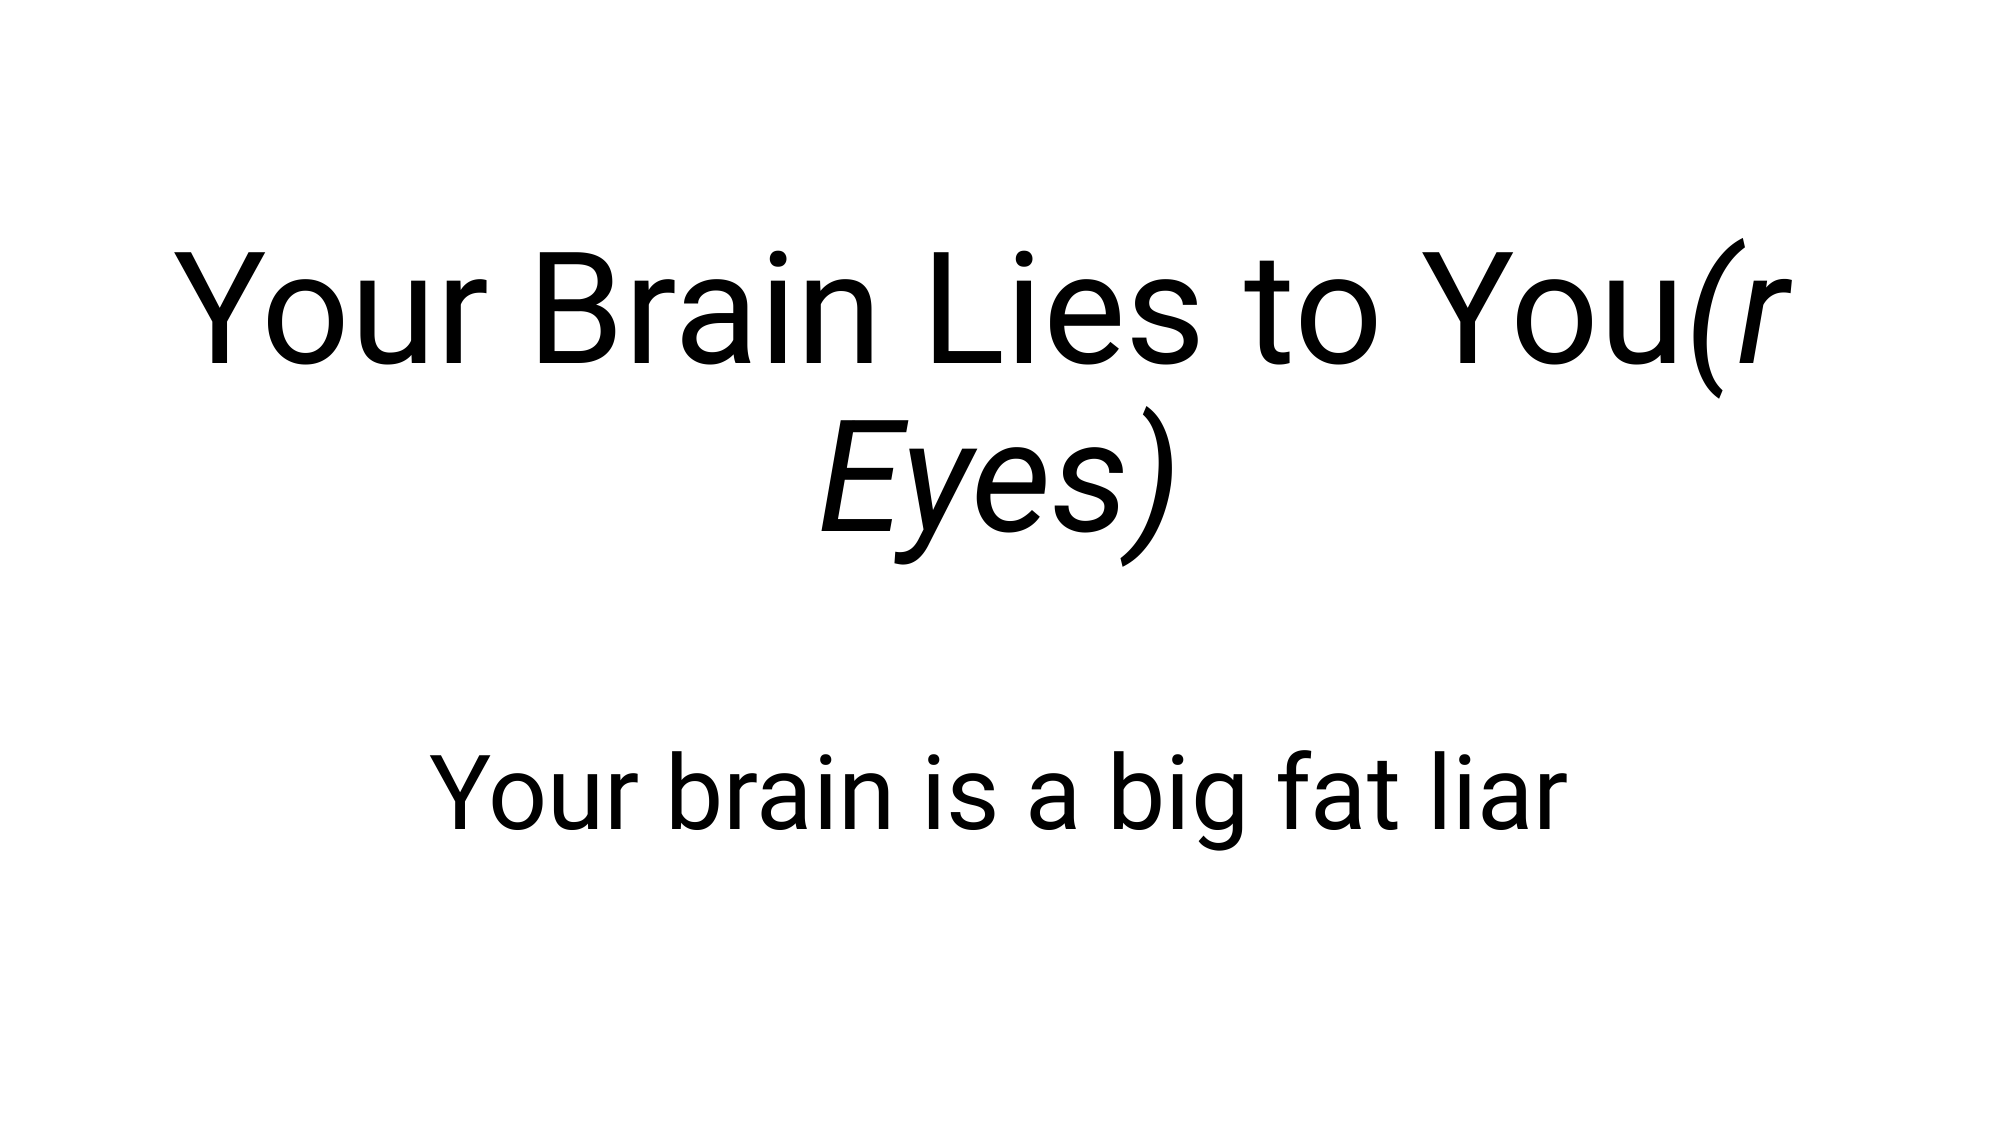

# Your Brain Lies to You(r Eyes)

Your brain is a big fat liar